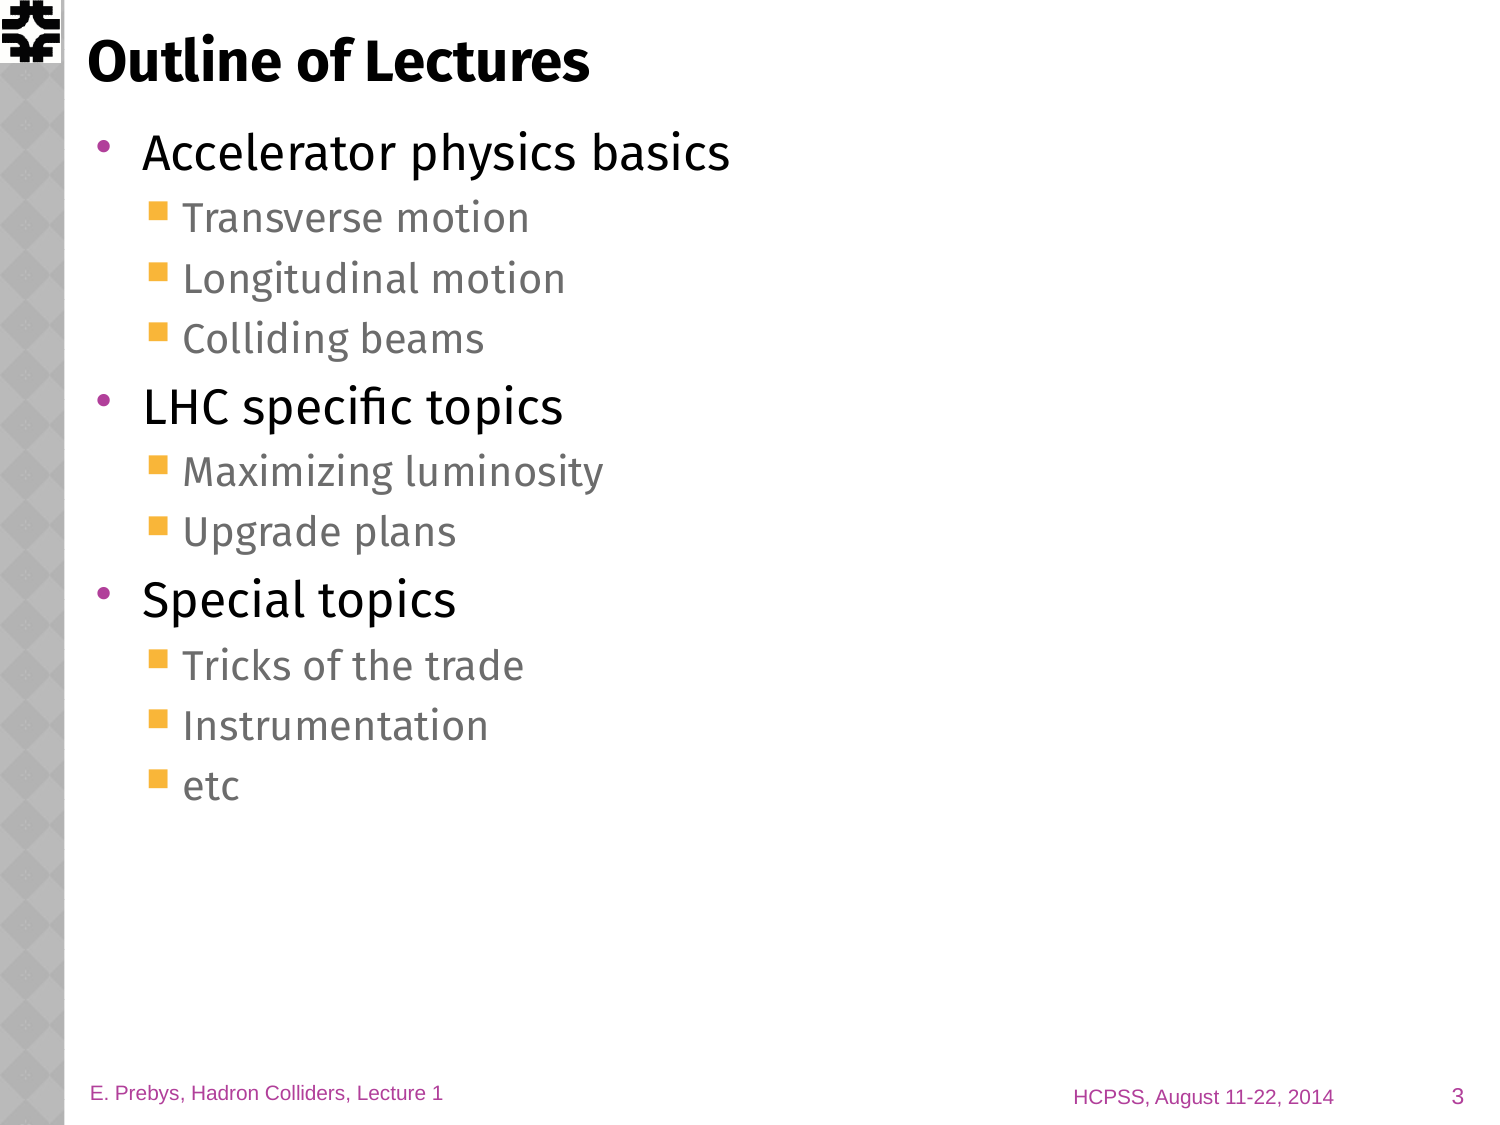

# Outline of Lectures
Accelerator physics basics
Transverse motion
Longitudinal motion
Colliding beams
LHC specific topics
Maximizing luminosity
Upgrade plans
Special topics
Tricks of the trade
Instrumentation
etc
3
E. Prebys, Hadron Colliders, Lecture 1
HCPSS, August 11-22, 2014